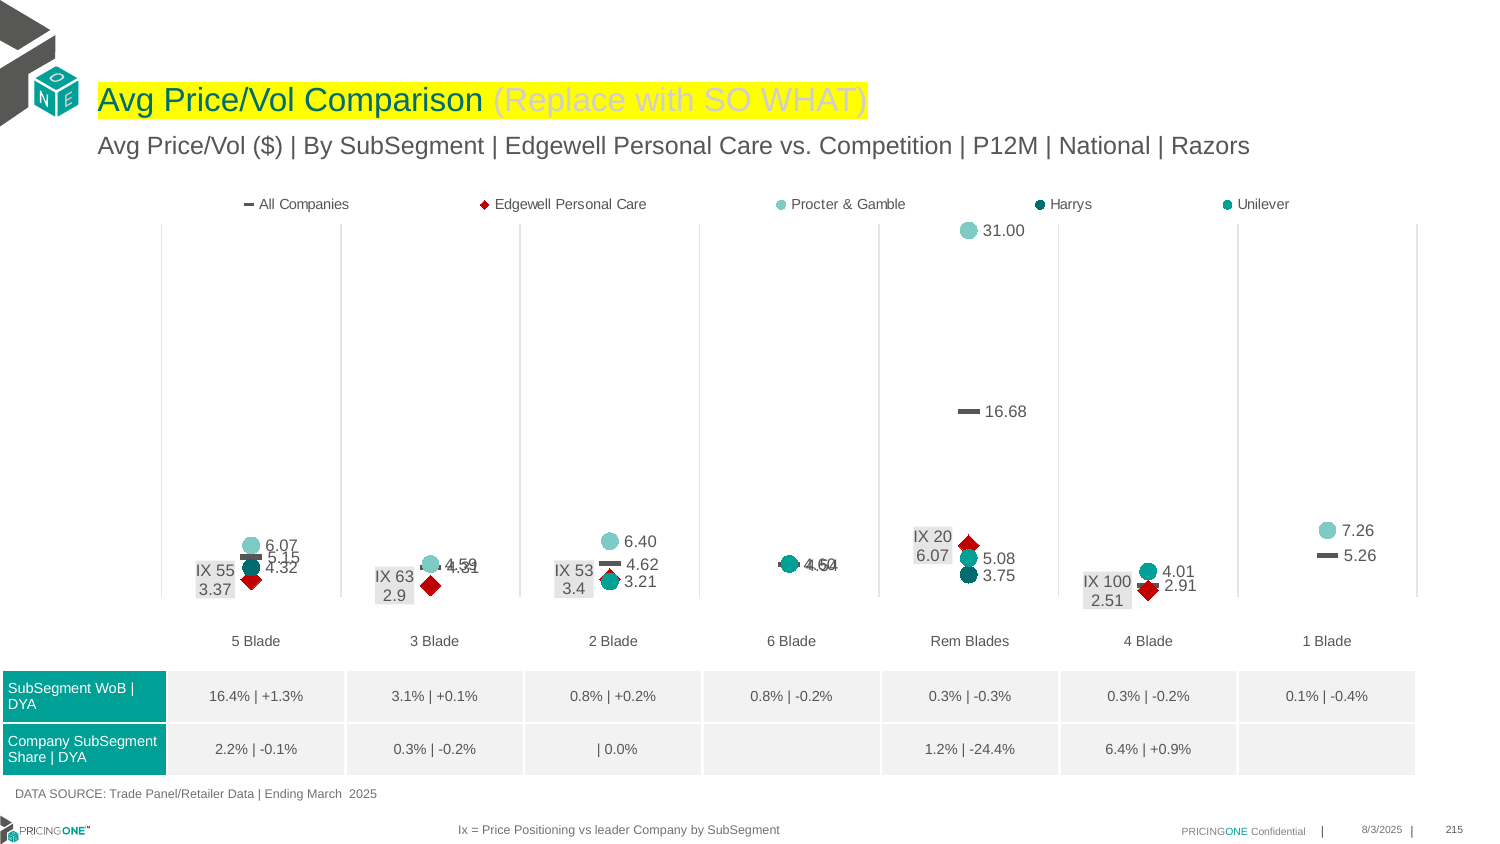

# Avg Price/Vol Comparison (Replace with SO WHAT)
Avg Price/Vol ($) | By SubSegment | Edgewell Personal Care vs. Competition | P12M | National | Razors

### Chart

| Category | All Companies | Edgewell Personal Care | Procter & Gamble | Harrys | Unilever |
|---|---|---|---|---|---|
| IX 55 | 5.15 | 3.37 | 6.07 | 4.32 | None |
| IX 63 | 4.31 | 2.9 | 4.59 | None | None |
| IX 53 | 4.62 | 3.4 | 6.4 | None | 3.21 |
| None | 4.54 | None | None | None | 4.6 |
| IX 20 | 16.68 | 6.07 | 31.0 | 3.75 | 5.08 |
| IX 100 | 2.91 | 2.51 | None | None | 4.01 |
| None | 5.26 | None | 7.26 | None | None |
|  | 5 Blade | 3 Blade | 2 Blade | 6 Blade | Rem Blades | 4 Blade | 1 Blade |
| --- | --- | --- | --- | --- | --- | --- | --- |
| SubSegment WoB | DYA | 16.4% | +1.3% | 3.1% | +0.1% | 0.8% | +0.2% | 0.8% | -0.2% | 0.3% | -0.3% | 0.3% | -0.2% | 0.1% | -0.4% |
| Company SubSegment Share | DYA | 2.2% | -0.1% | 0.3% | -0.2% | | 0.0% |  | 1.2% | -24.4% | 6.4% | +0.9% |  |
DATA SOURCE: Trade Panel/Retailer Data | Ending March  2025
Ix = Price Positioning vs leader Company by SubSegment
8/3/2025
215